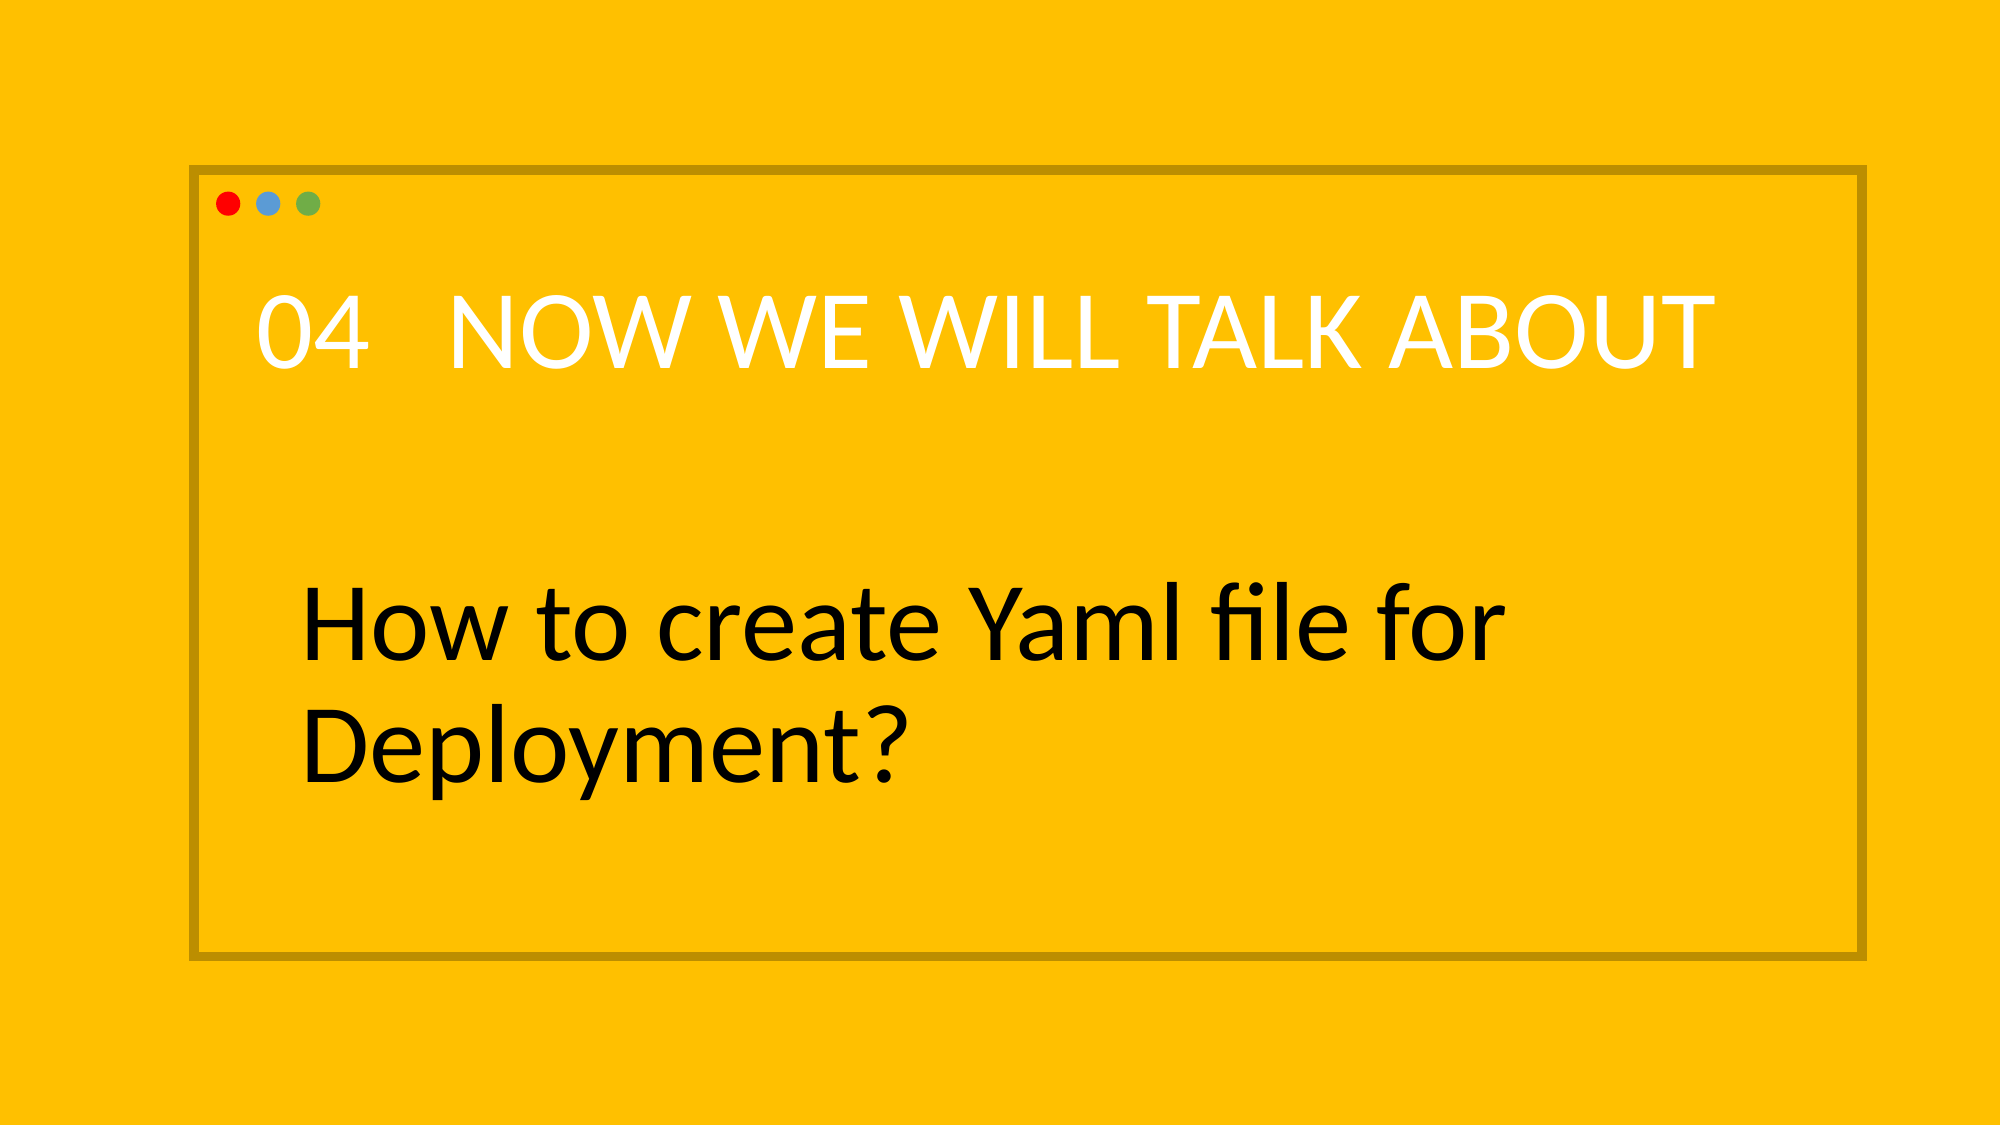

04   NOW WE WILL TALK ABOUT
How to create Yaml file for Deployment?